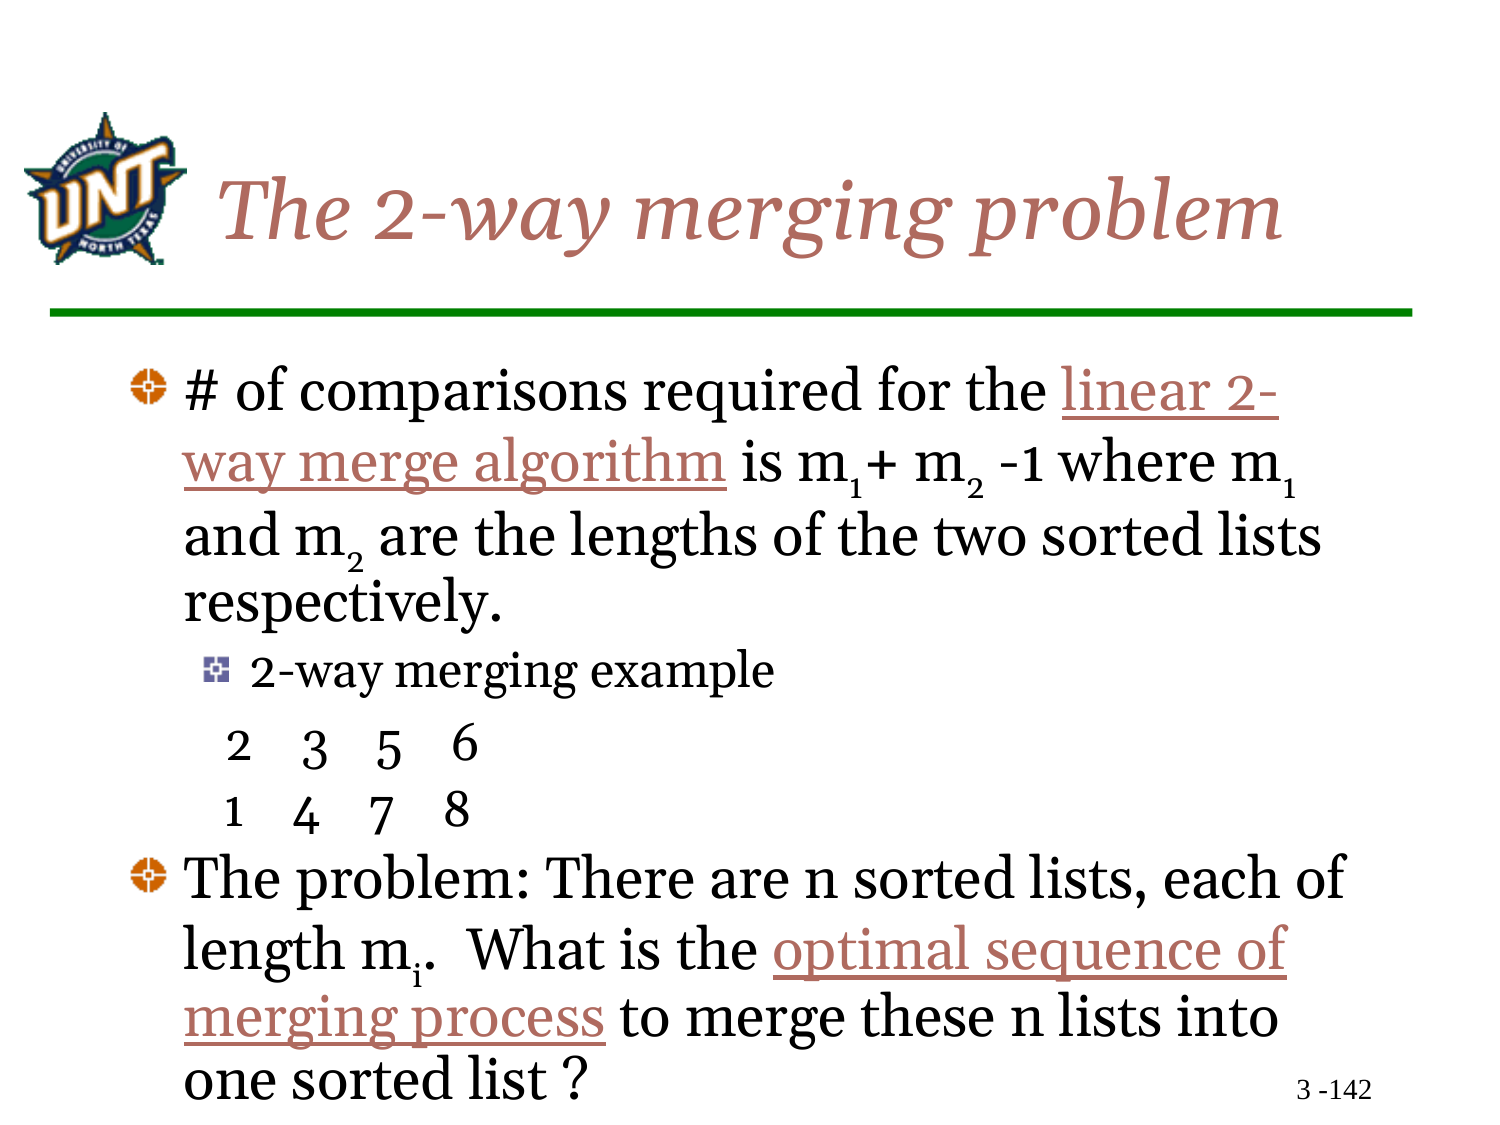

# The 2-way merging problem
# of comparisons required for the linear 2-way merge algorithm is m1+ m2 -1 where m1 and m2 are the lengths of the two sorted lists respectively.
2-way merging example
       2    3    5    6
        1    4    7    8
The problem: There are n sorted lists, each of length mi.  What is the optimal sequence of merging process to merge these n lists into one sorted list ?

3 -142